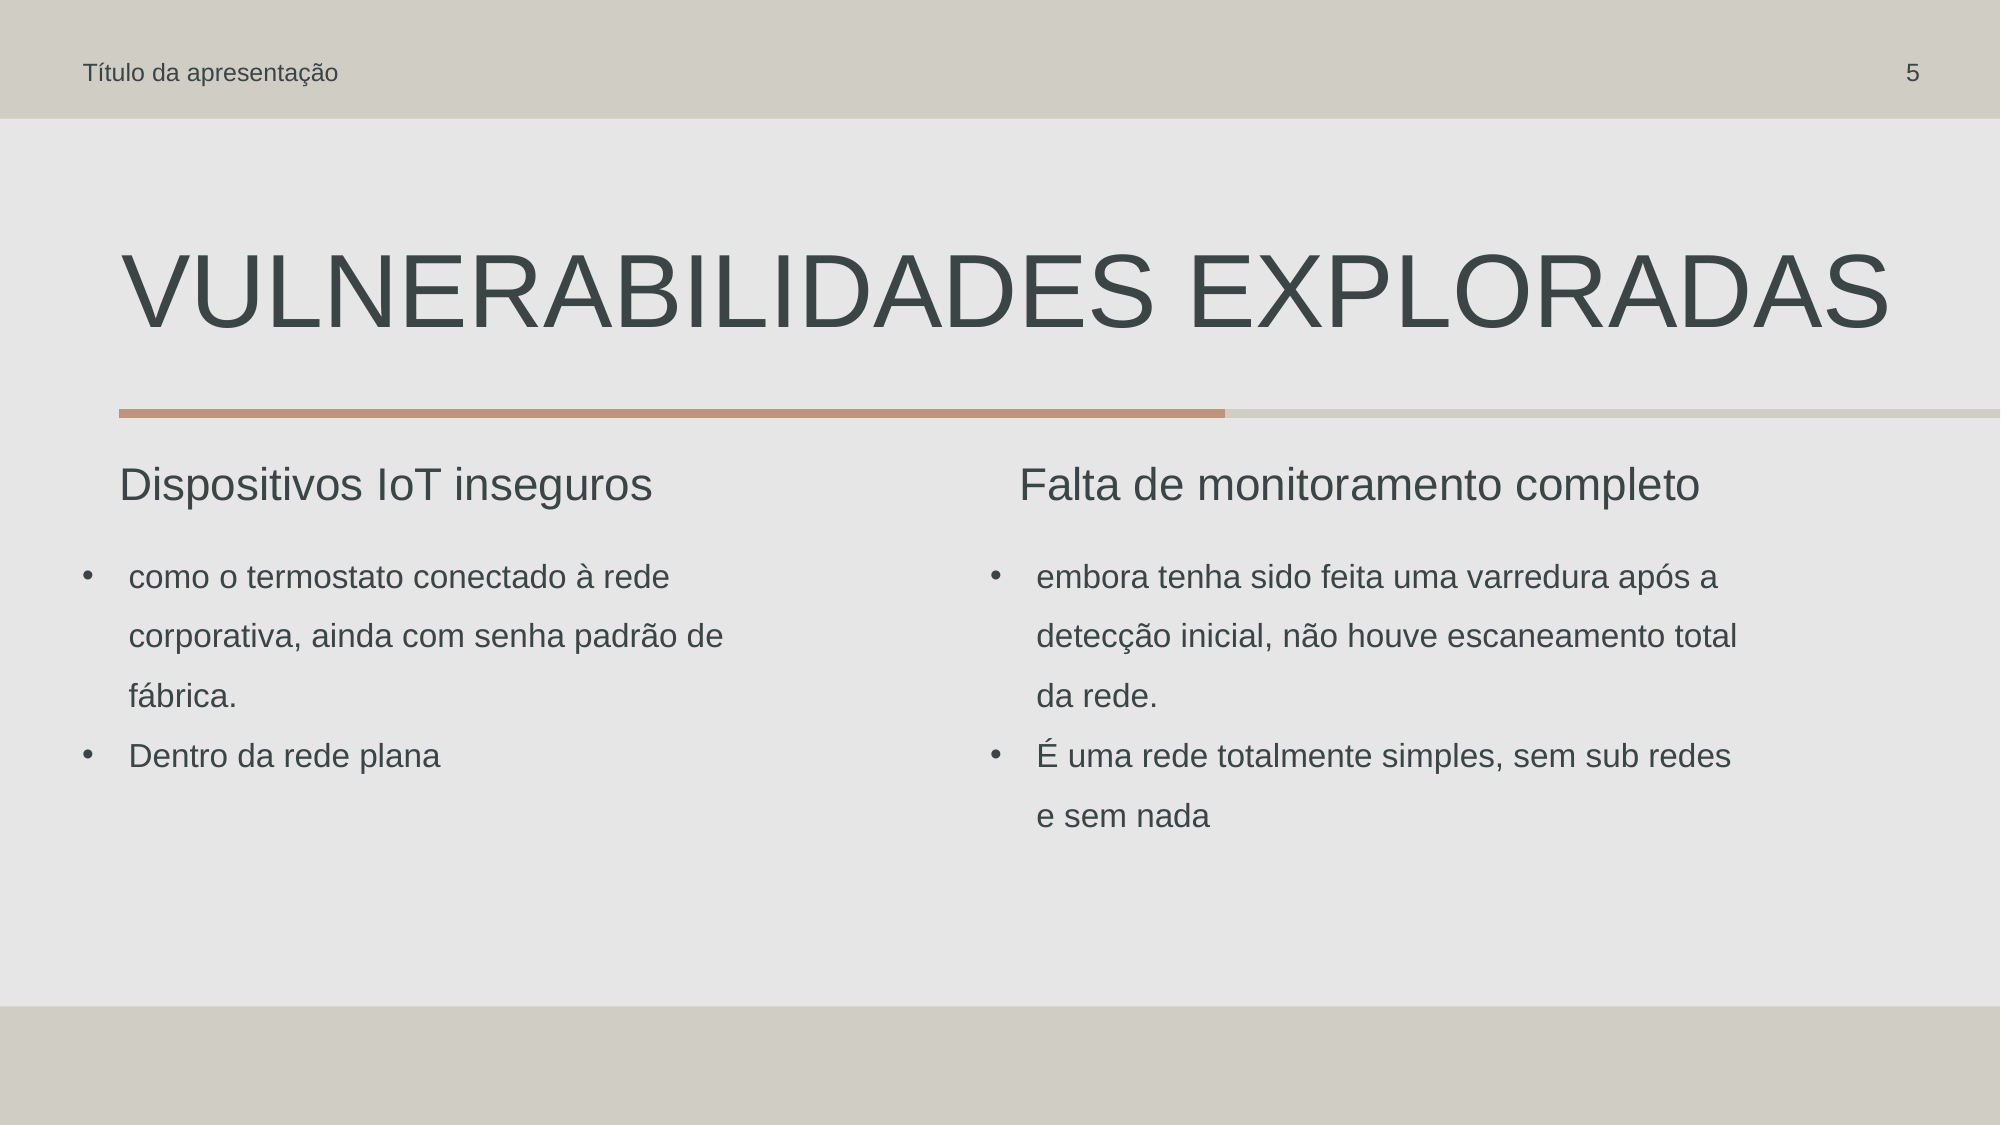

Título da apresentação
5
# Vulnerabilidades exploradas
Dispositivos IoT inseguros
Falta de monitoramento completo
como o termostato conectado à rede corporativa, ainda com senha padrão de fábrica.
Dentro da rede plana
embora tenha sido feita uma varredura após a detecção inicial, não houve escaneamento total da rede.
É uma rede totalmente simples, sem sub redes e sem nada